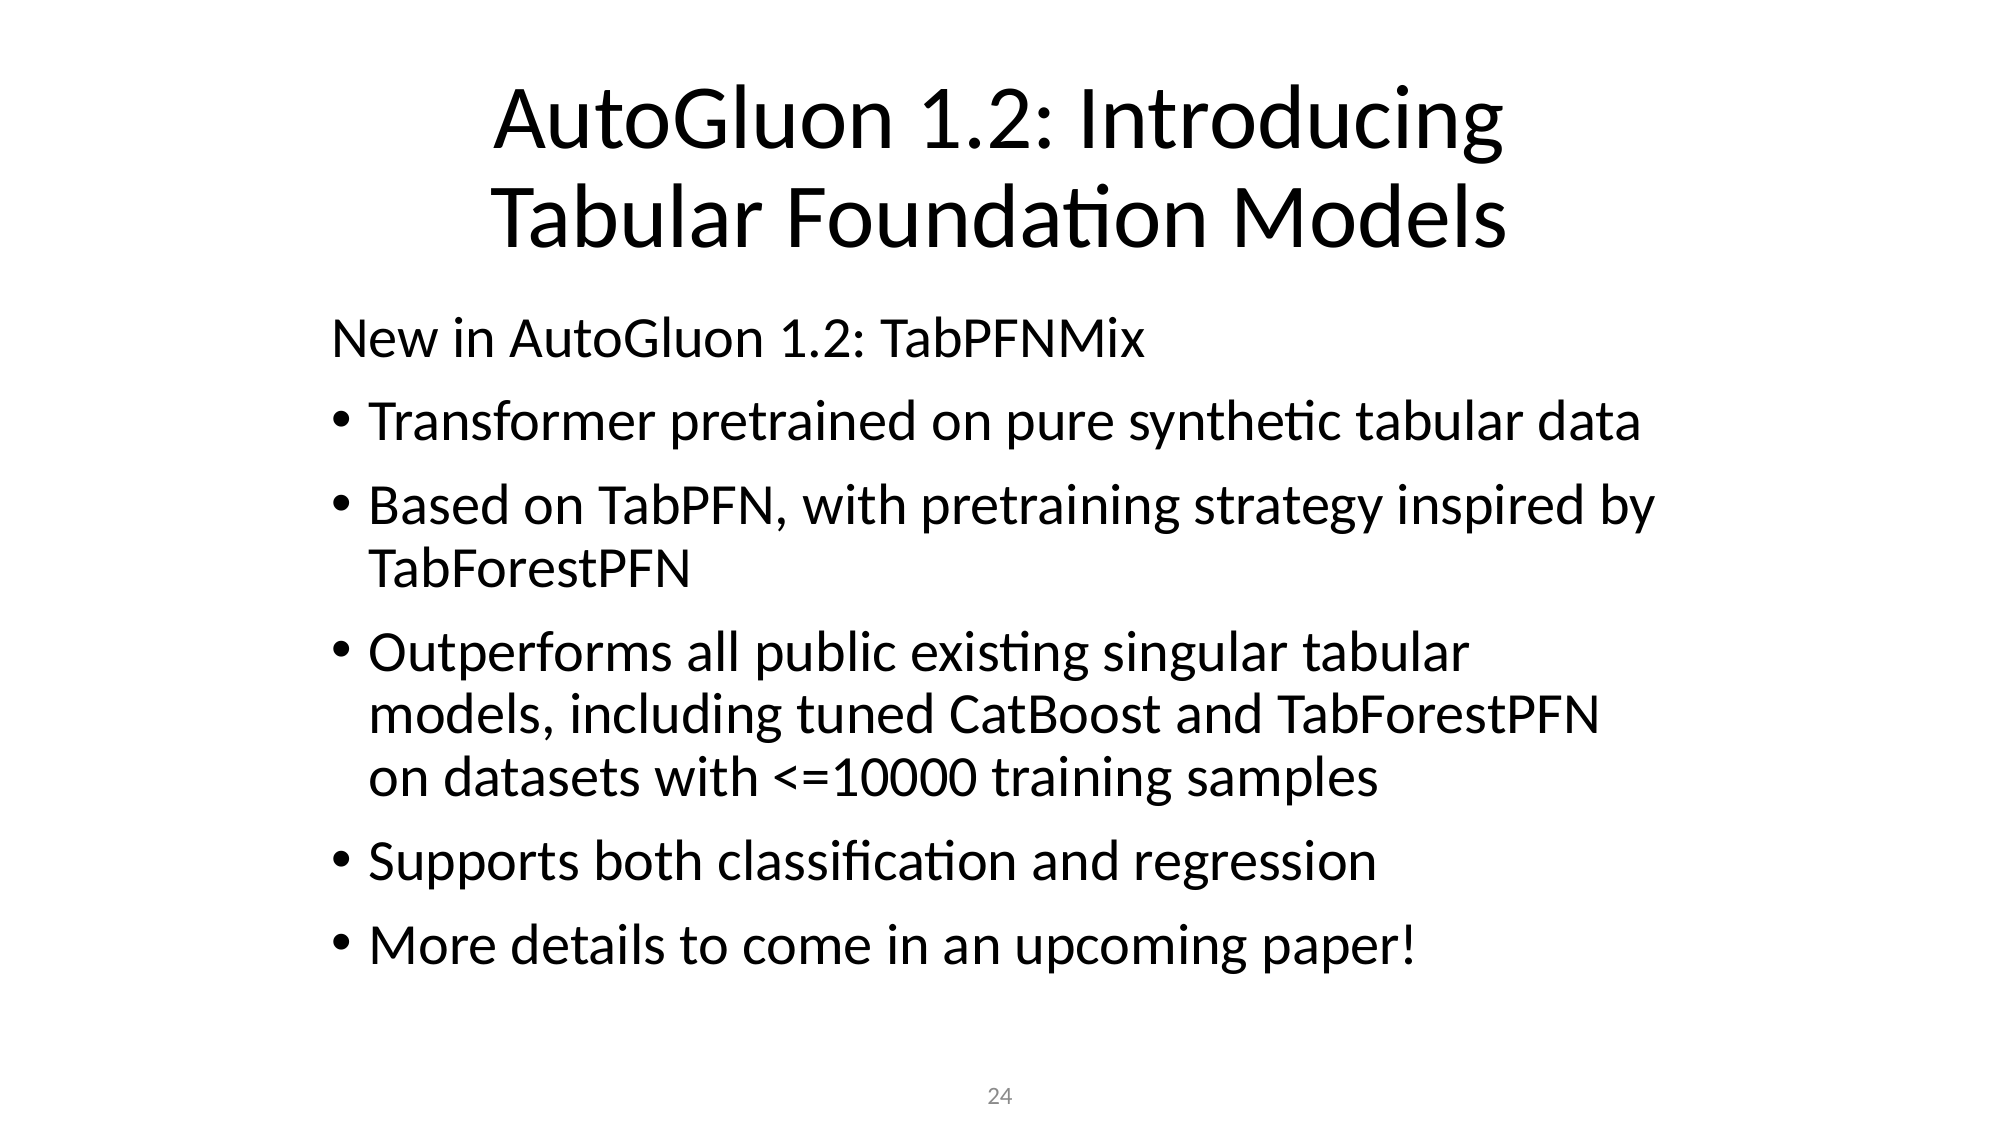

# AutoGluon 1.2: Introducing Tabular Foundation Models
New in AutoGluon 1.2: TabPFNMix
Transformer pretrained on pure synthetic tabular data
Based on TabPFN, with pretraining strategy inspired by TabForestPFN
Outperforms all public existing singular tabular models, including tuned CatBoost and TabForestPFN on datasets with <=10000 training samples
Supports both classification and regression
More details to come in an upcoming paper!

24